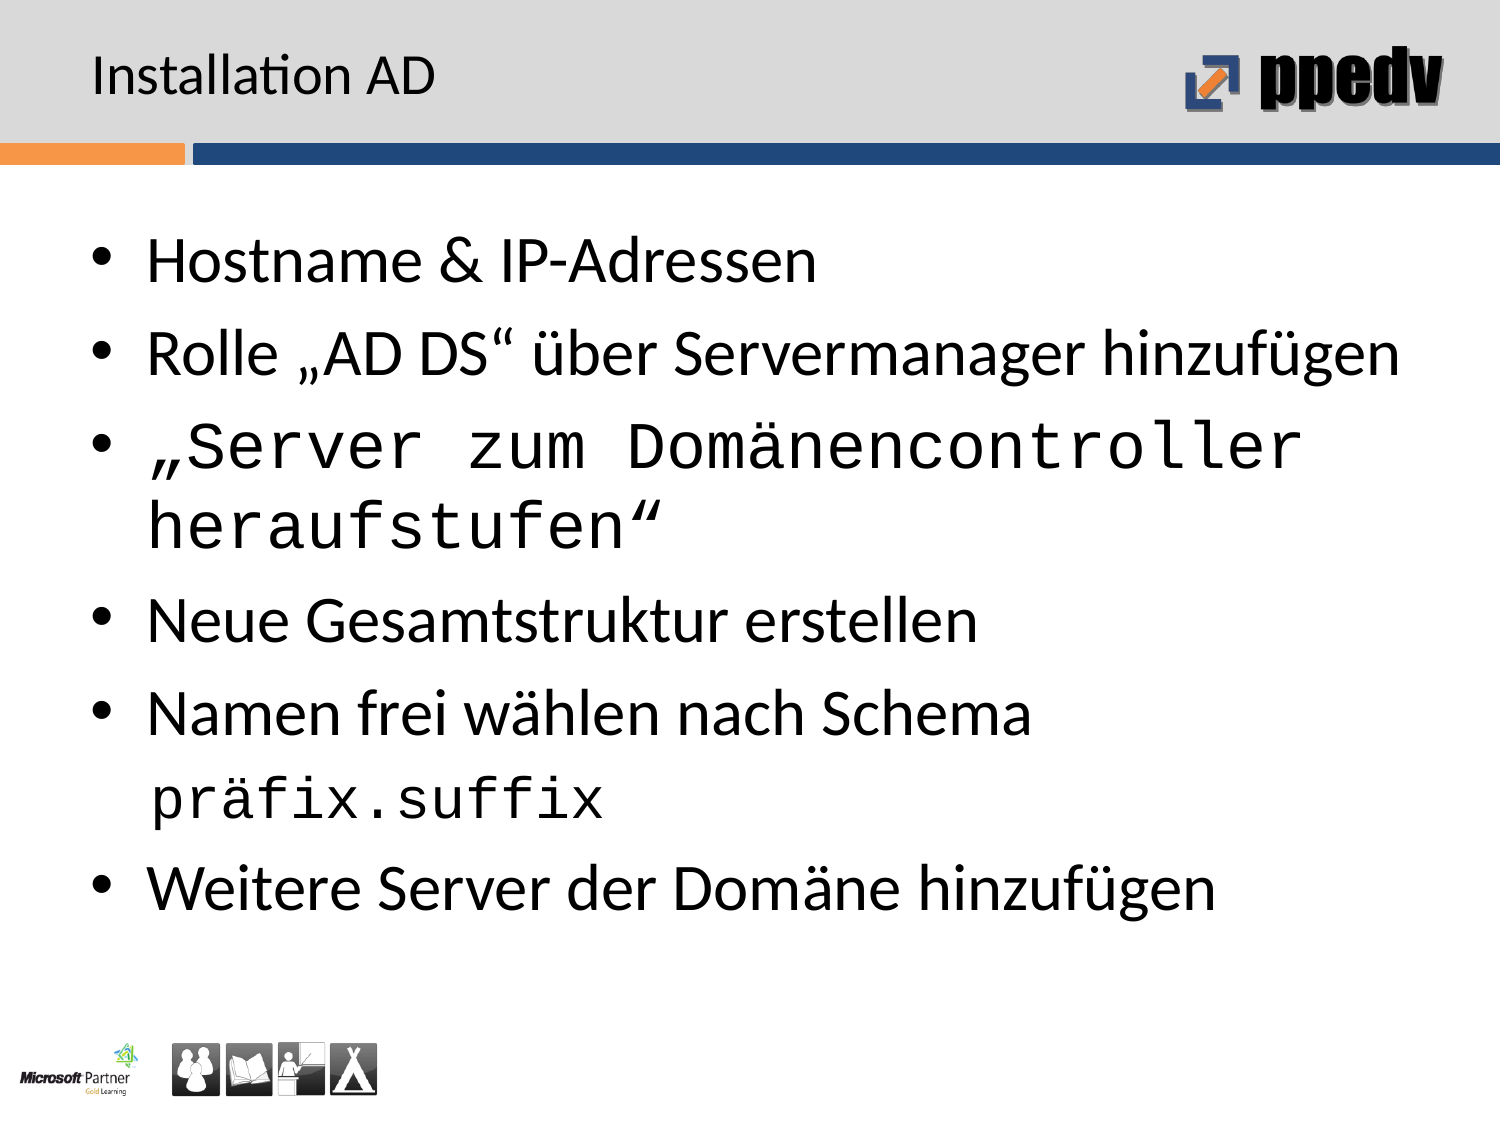

# Installation AD
Hostname & IP-Adressen
Rolle „AD DS“ über Servermanager hinzufügen
„Server zum Domänencontroller heraufstufen“
Neue Gesamtstruktur erstellen
Namen frei wählen nach Schema
präfix.suffix
Weitere Server der Domäne hinzufügen